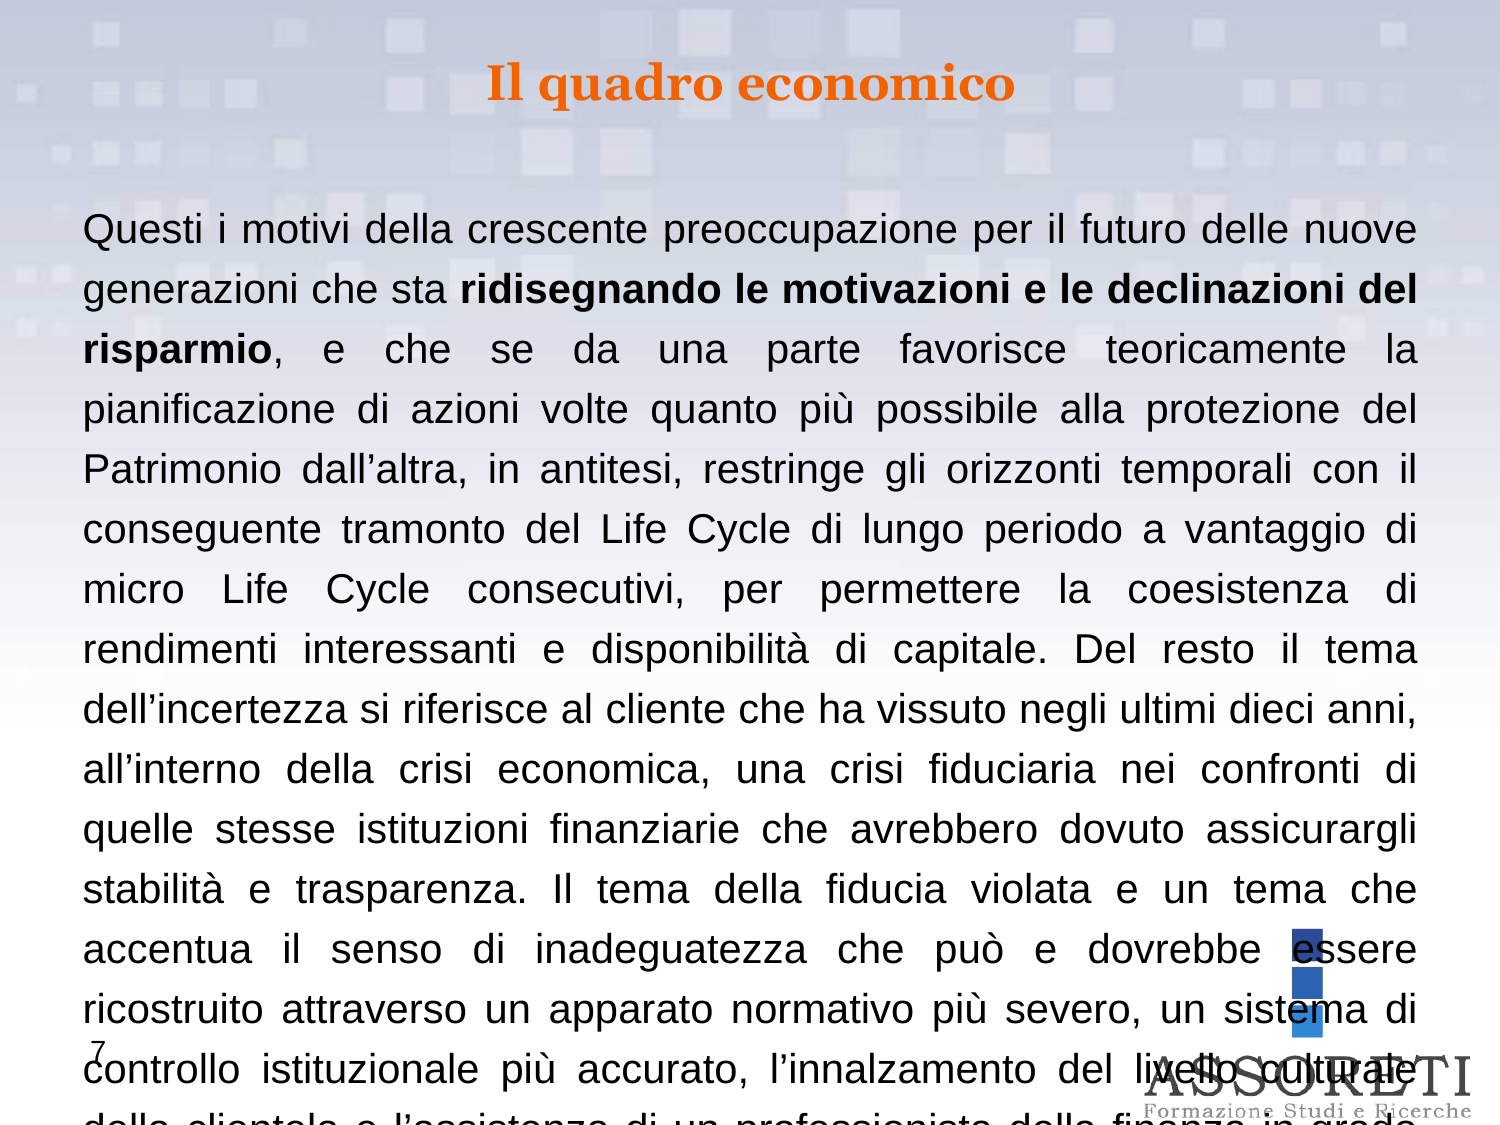

Il quadro economico
Questi i motivi della crescente preoccupazione per il futuro delle nuove generazioni che sta ridisegnando le motivazioni e le declinazioni del risparmio, e che se da una parte favorisce teoricamente la pianificazione di azioni volte quanto più possibile alla protezione del Patrimonio dall’altra, in antitesi, restringe gli orizzonti temporali con il conseguente tramonto del Life Cycle di lungo periodo a vantaggio di micro Life Cycle consecutivi, per permettere la coesistenza di rendimenti interessanti e disponibilità di capitale. Del resto il tema dell’incertezza si riferisce al cliente che ha vissuto negli ultimi dieci anni, all’interno della crisi economica, una crisi fiduciaria nei confronti di quelle stesse istituzioni finanziarie che avrebbero dovuto assicurargli stabilità e trasparenza. Il tema della fiducia violata e un tema che accentua il senso di inadeguatezza che può e dovrebbe essere ricostruito attraverso un apparato normativo più severo, un sistema di controllo istituzionale più accurato, l’innalzamento del livello culturale della clientela e l’assistenza di un professionista della finanza in grado di affiancare il cliente e di curarne gli interessi.
7